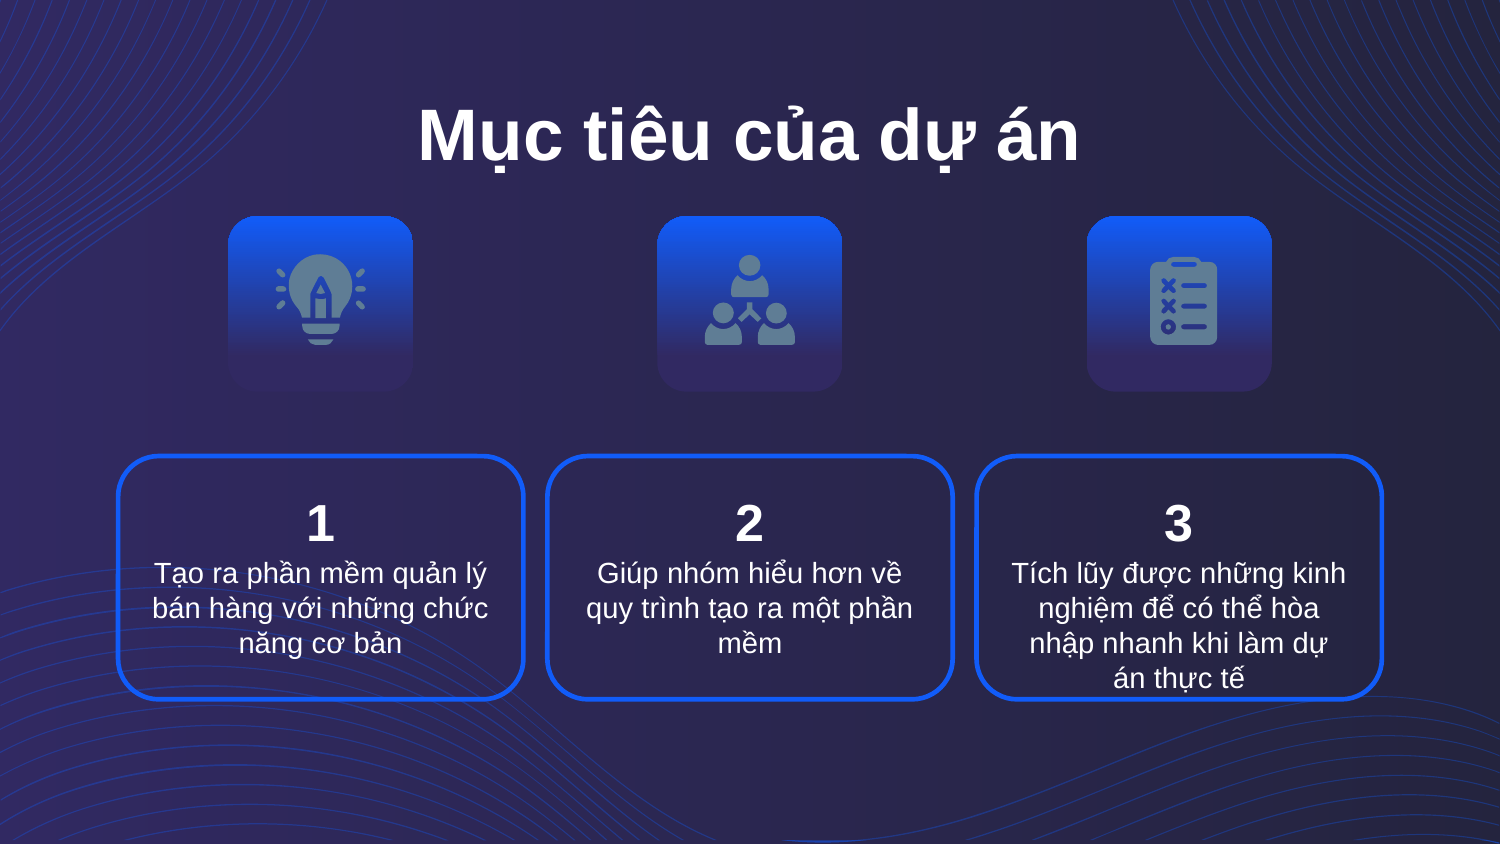

# Mục tiêu của dự án

1
2
3
Tạo ra phần mềm quản lý bán hàng với những chức năng cơ bản
Giúp nhóm hiểu hơn về quy trình tạo ra một phần mềm
Tích lũy được những kinh nghiệm để có thể hòa nhập nhanh khi làm dự án thực tế